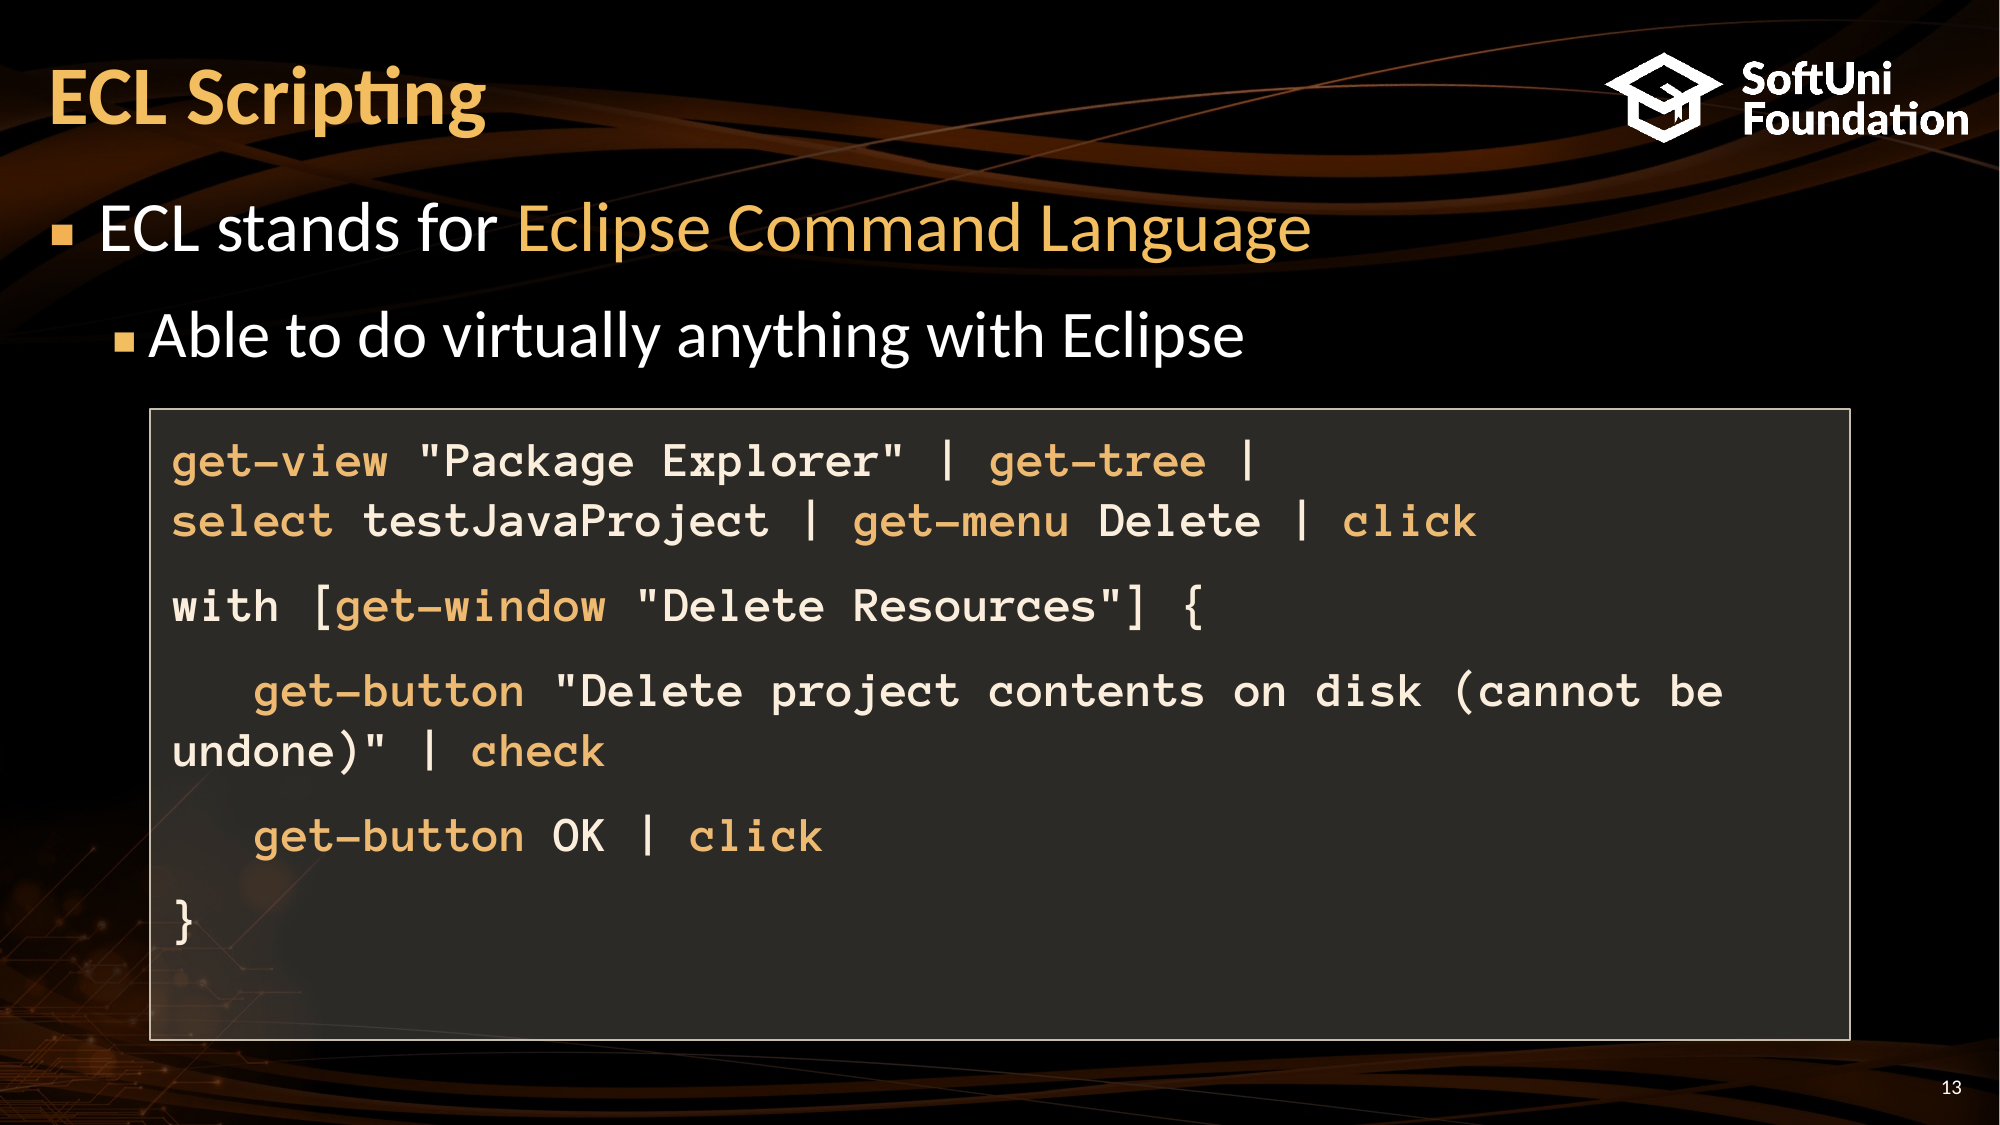

# ECL Scripting
ECL stands for Eclipse Command Language
Able to do virtually anything with Eclipse
get-view "Package Explorer" | get-tree |
select testJavaProject | get-menu Delete | click
with [get-window "Delete Resources"] {
   get-button "Delete project contents on disk (cannot be undone)" | check
   get-button OK | click
}
13